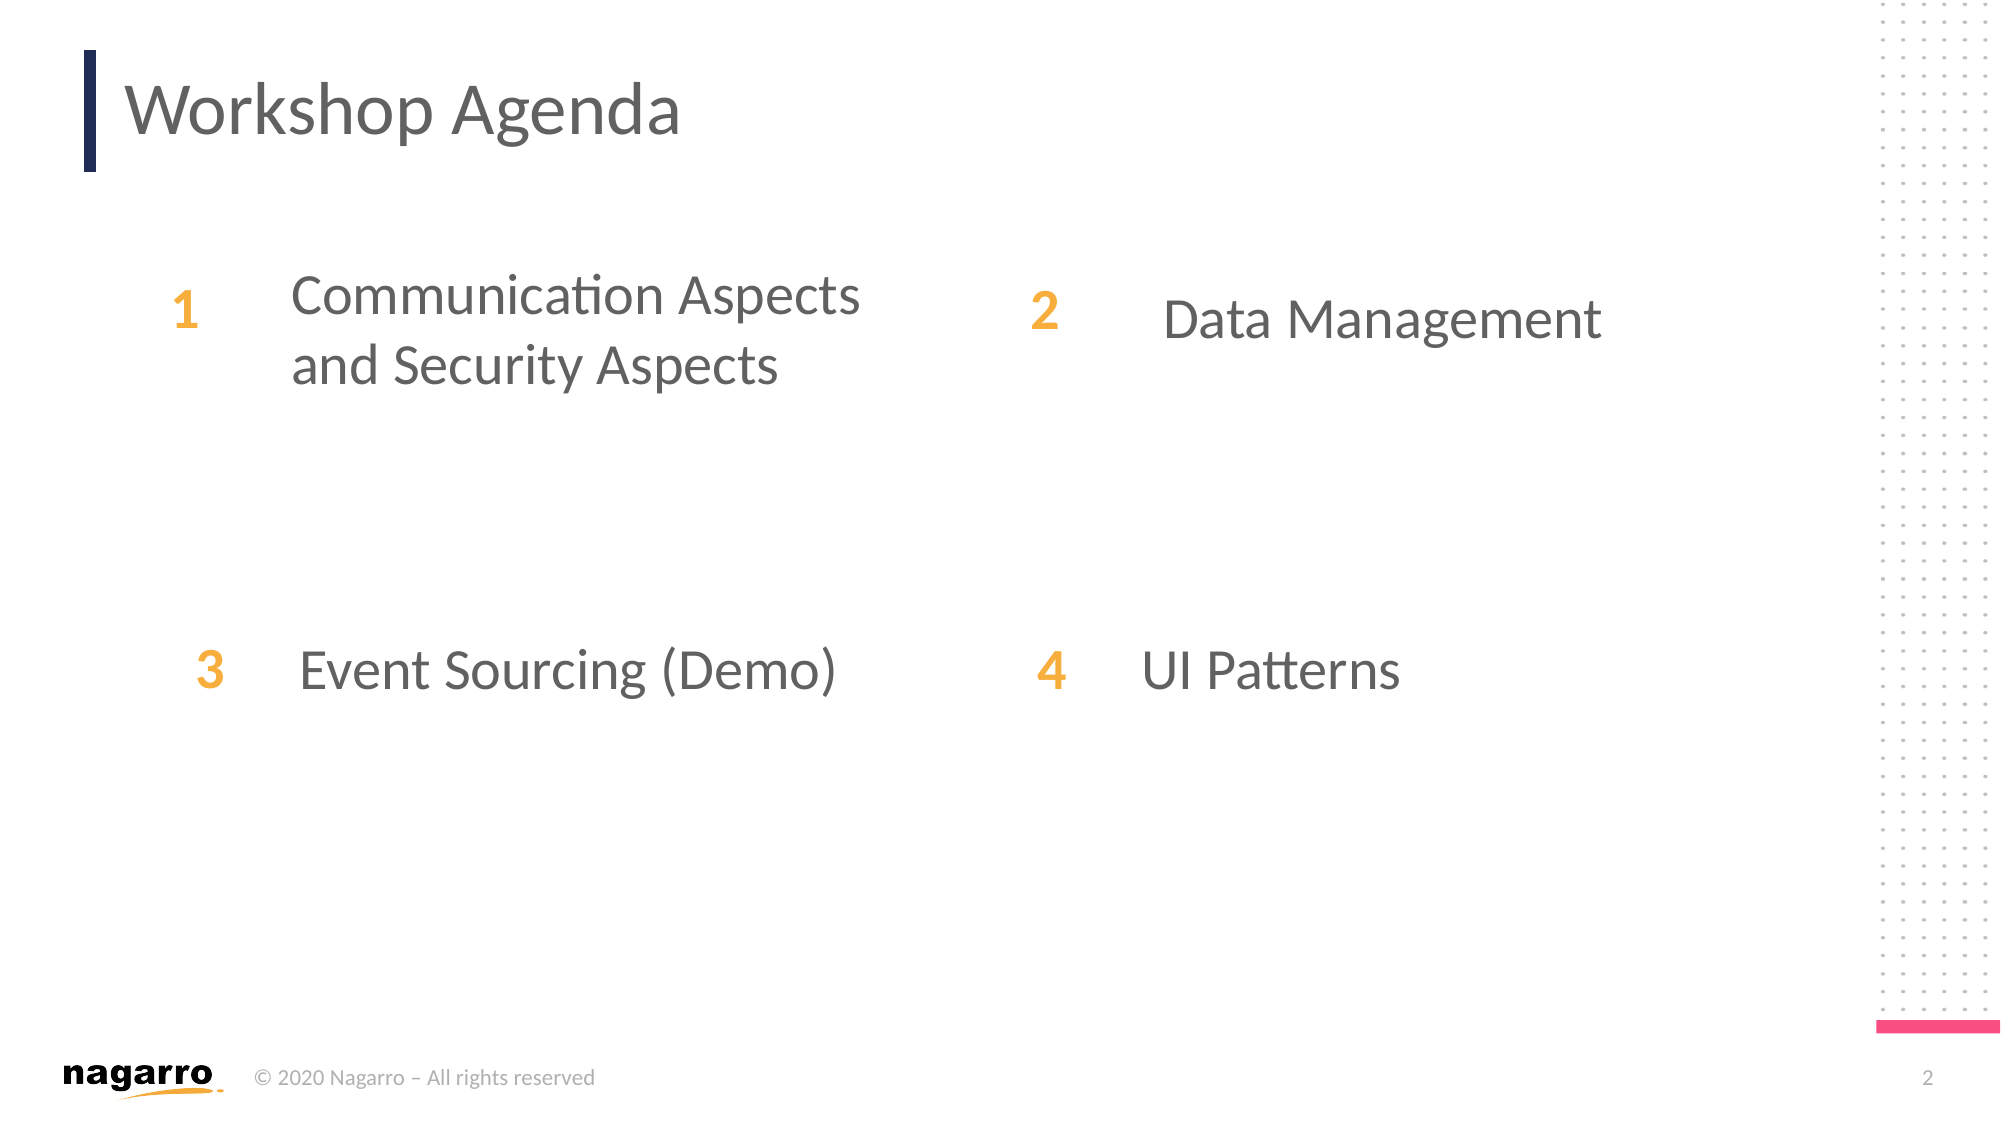

# Workshop Agenda
Communication Aspects and Security Aspects
1
2
Data Management
3
4
Event Sourcing (Demo)
UI Patterns